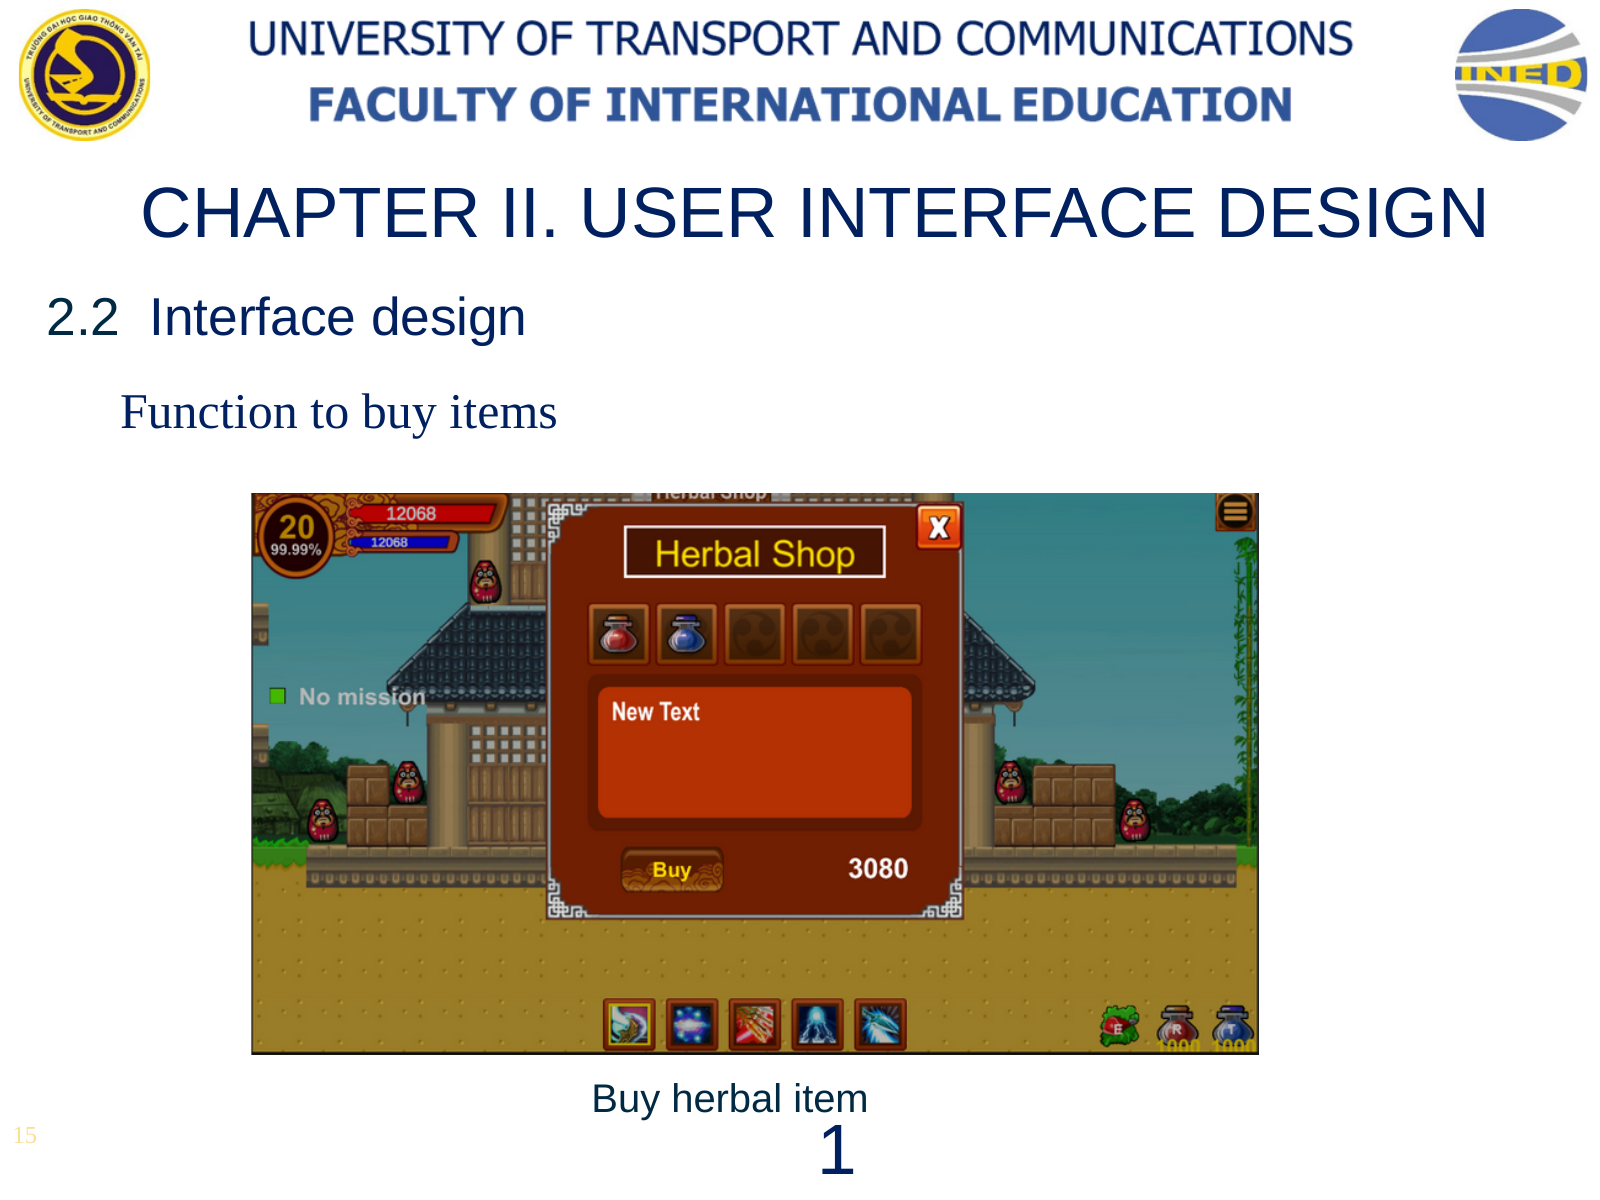

CHAPTER II. USER INTERFACE DESIGN
2.2  Interface design
Function to buy items

Buy herbal item
16
15